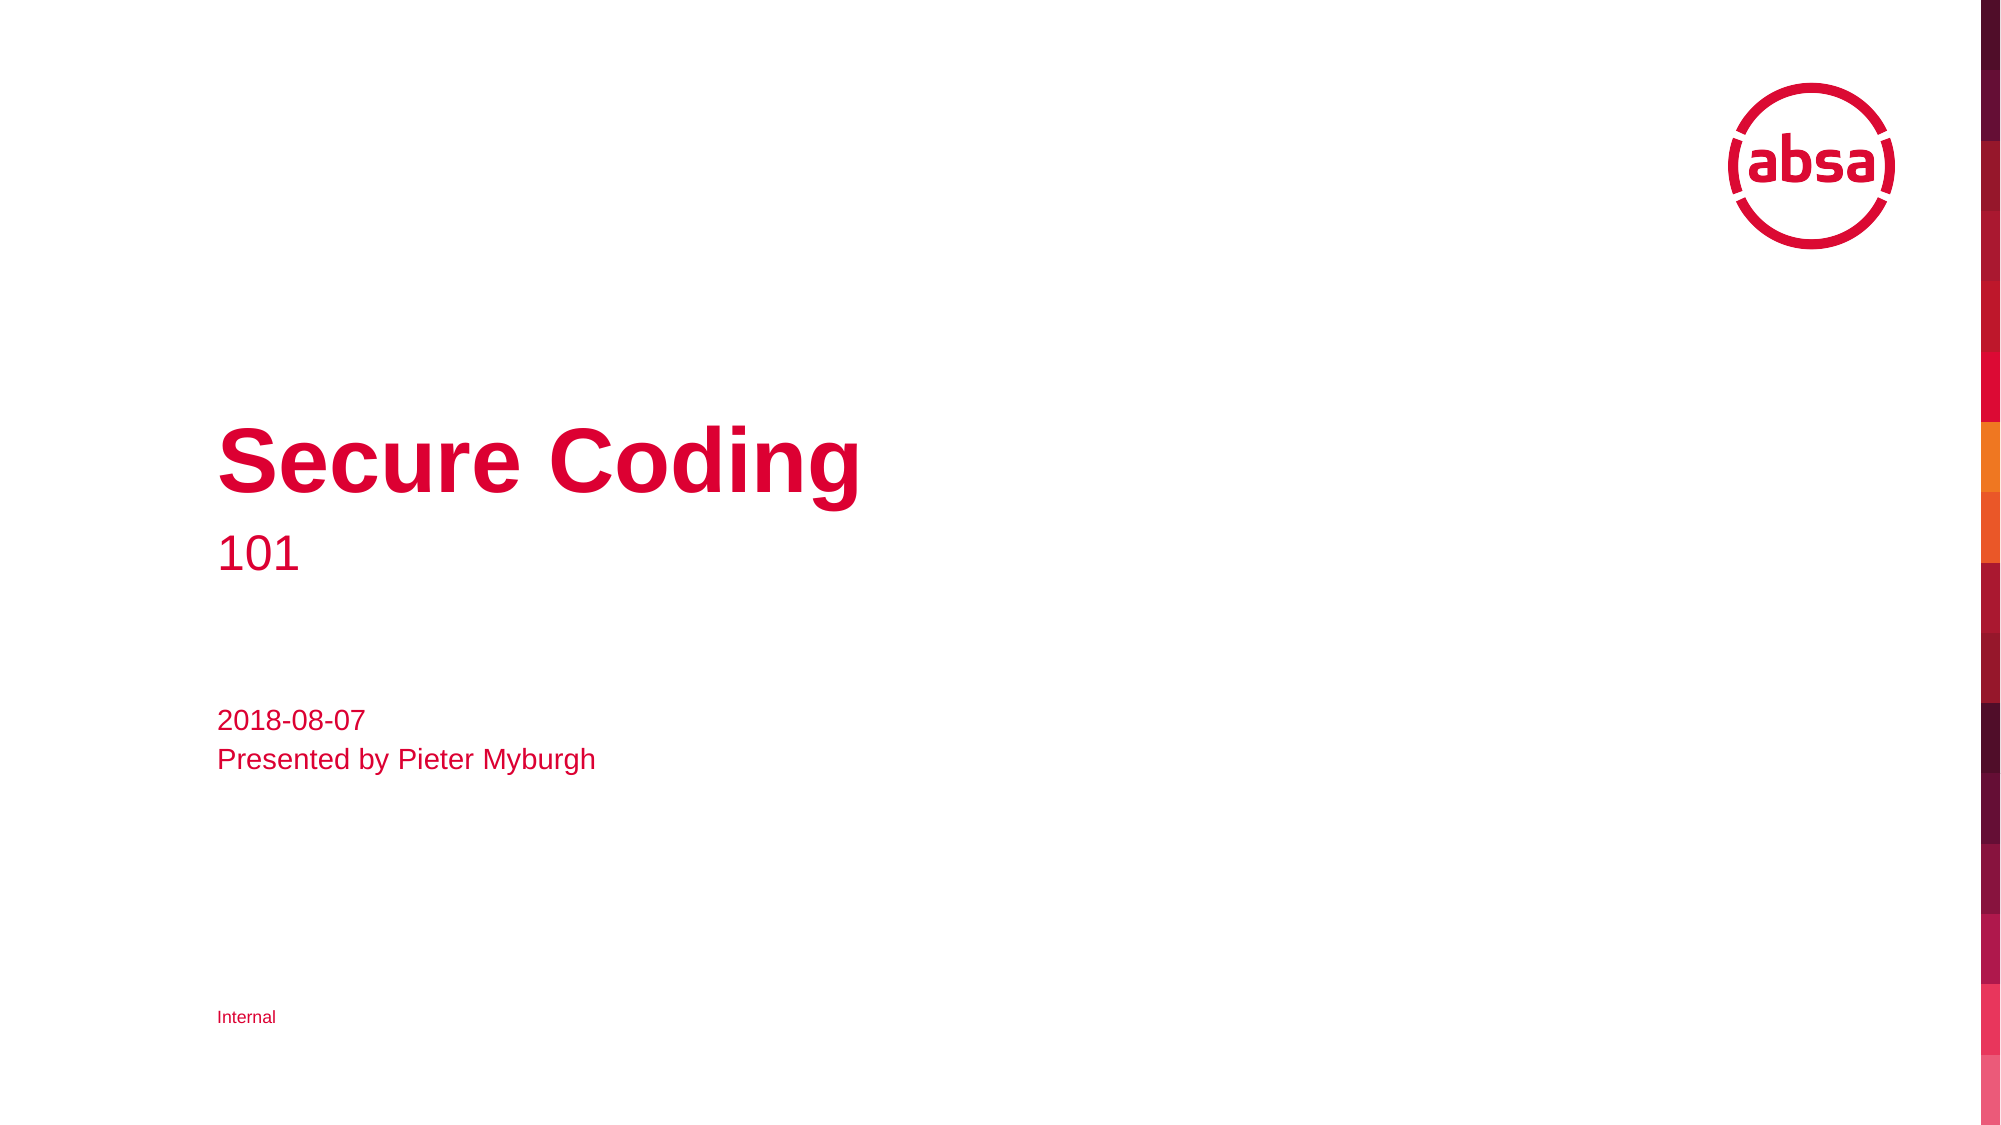

# Secure Coding
101
2018-08-07
Presented by Pieter Myburgh
Internal